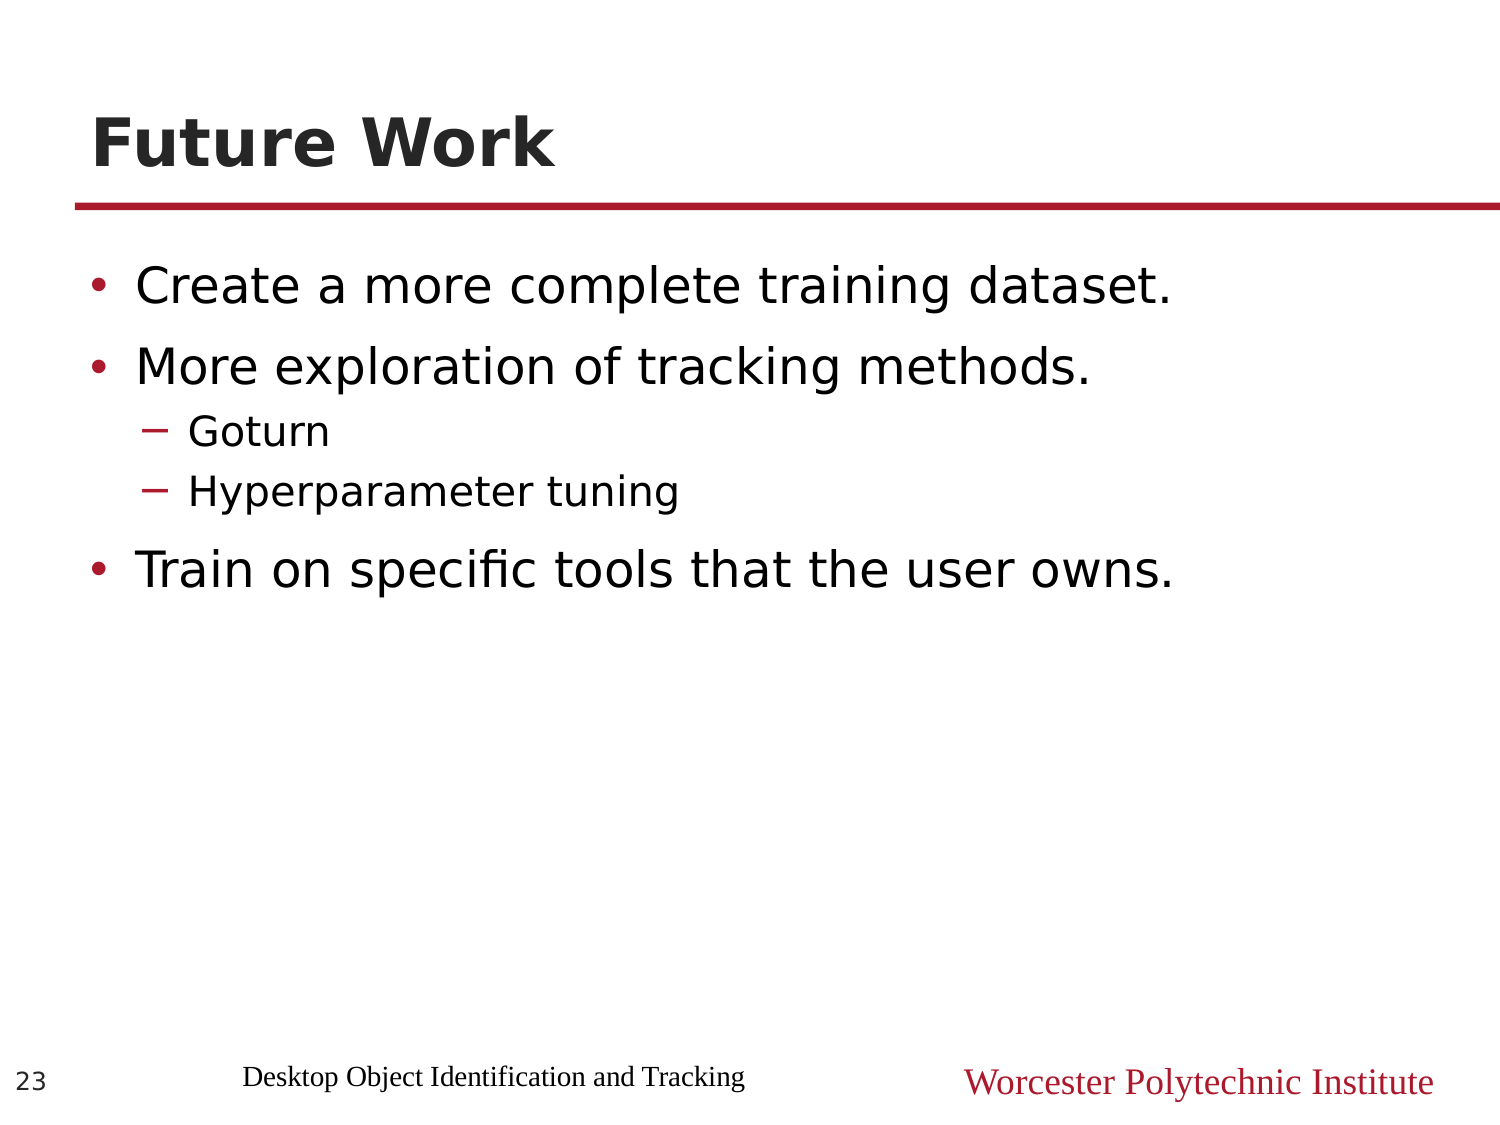

# Future Work
Create a more complete training dataset.
More exploration of tracking methods.
Goturn
Hyperparameter tuning
Train on specific tools that the user owns.
23
Desktop Object Identification and Tracking